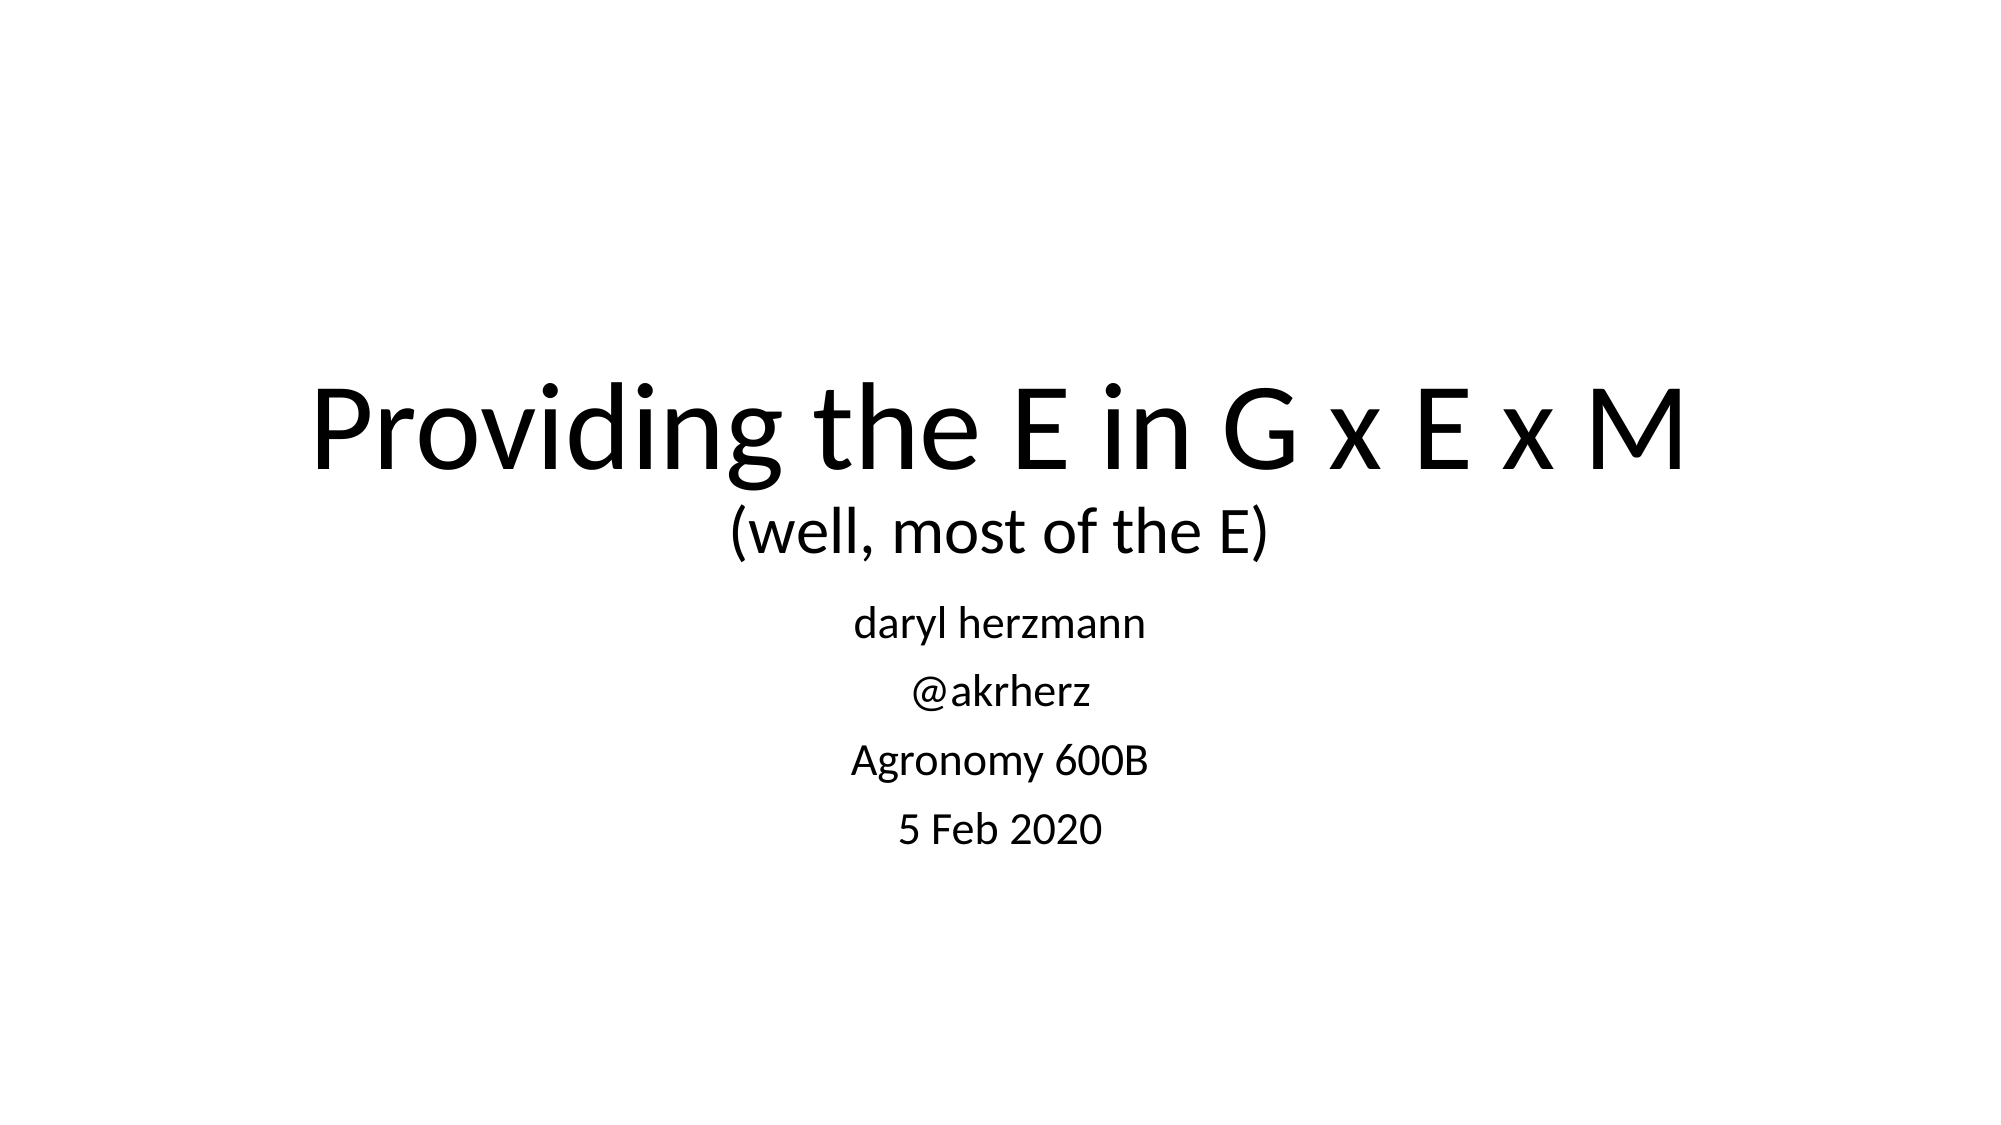

# Providing the E in G x E x M (well, most of the E)
daryl herzmann
@akrherz
Agronomy 600B
5 Feb 2020